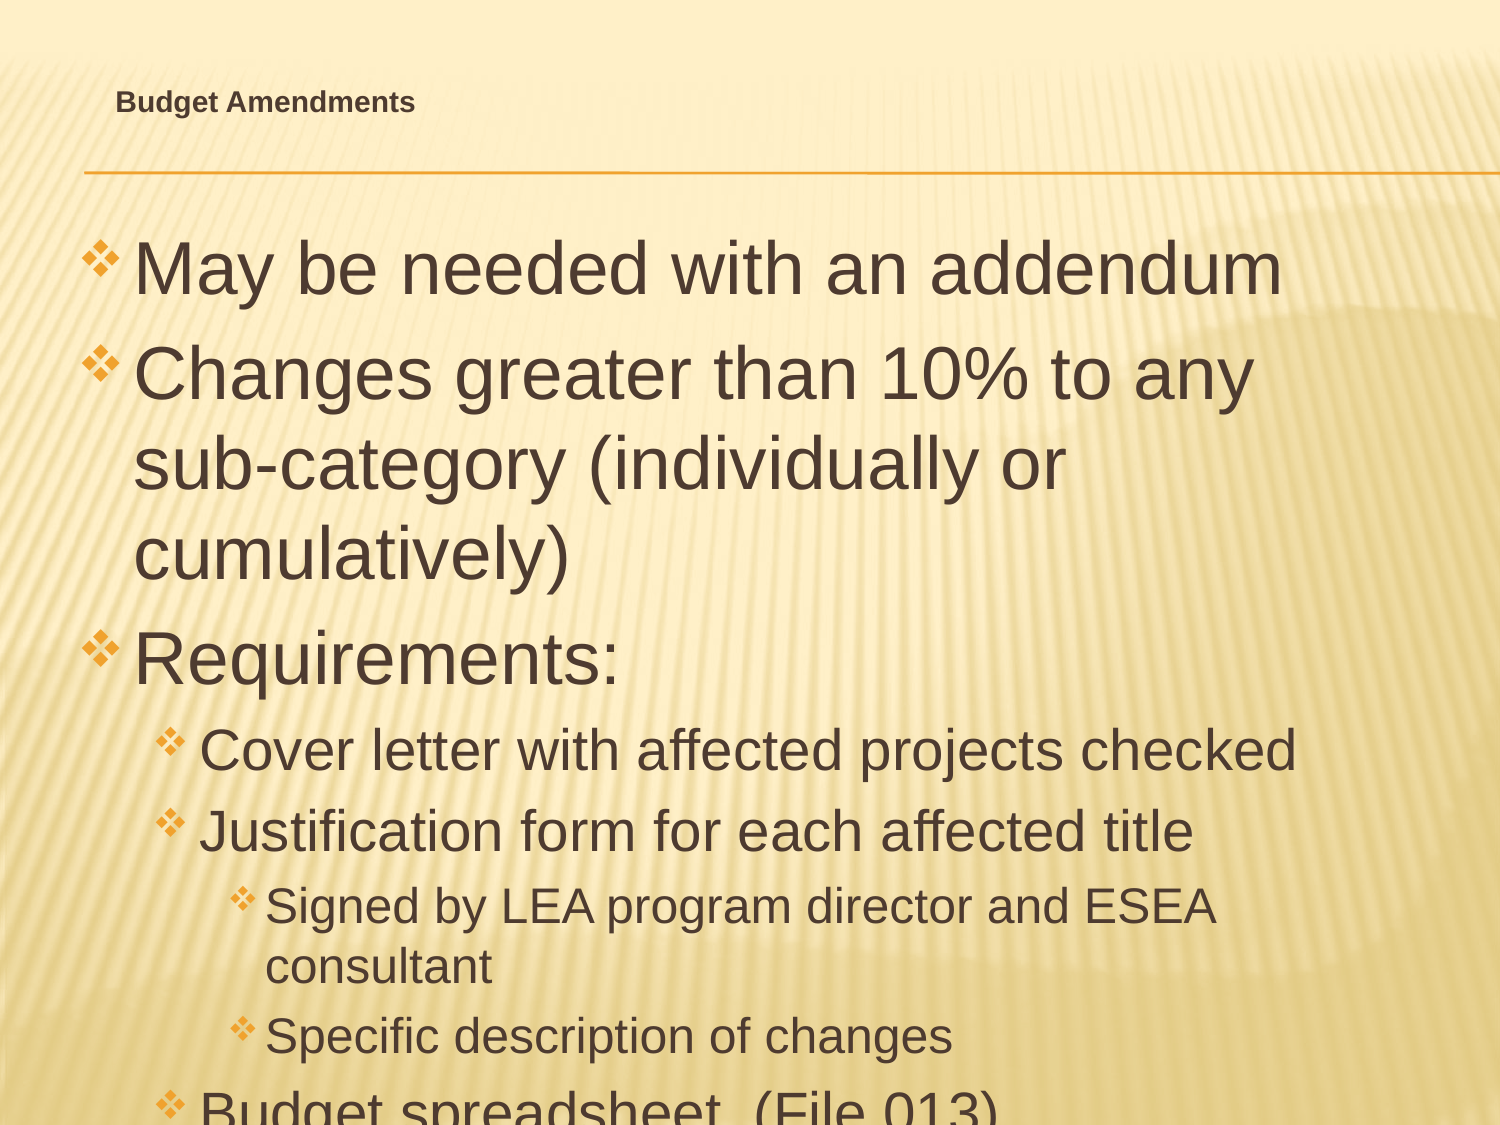

# Budget Amendments
May be needed with an addendum
Changes greater than 10% to any sub-category (individually or cumulatively)
Requirements:
Cover letter with affected projects checked
Justification form for each affected title
Signed by LEA program director and ESEA consultant
Specific description of changes
Budget spreadsheet  (File 013)